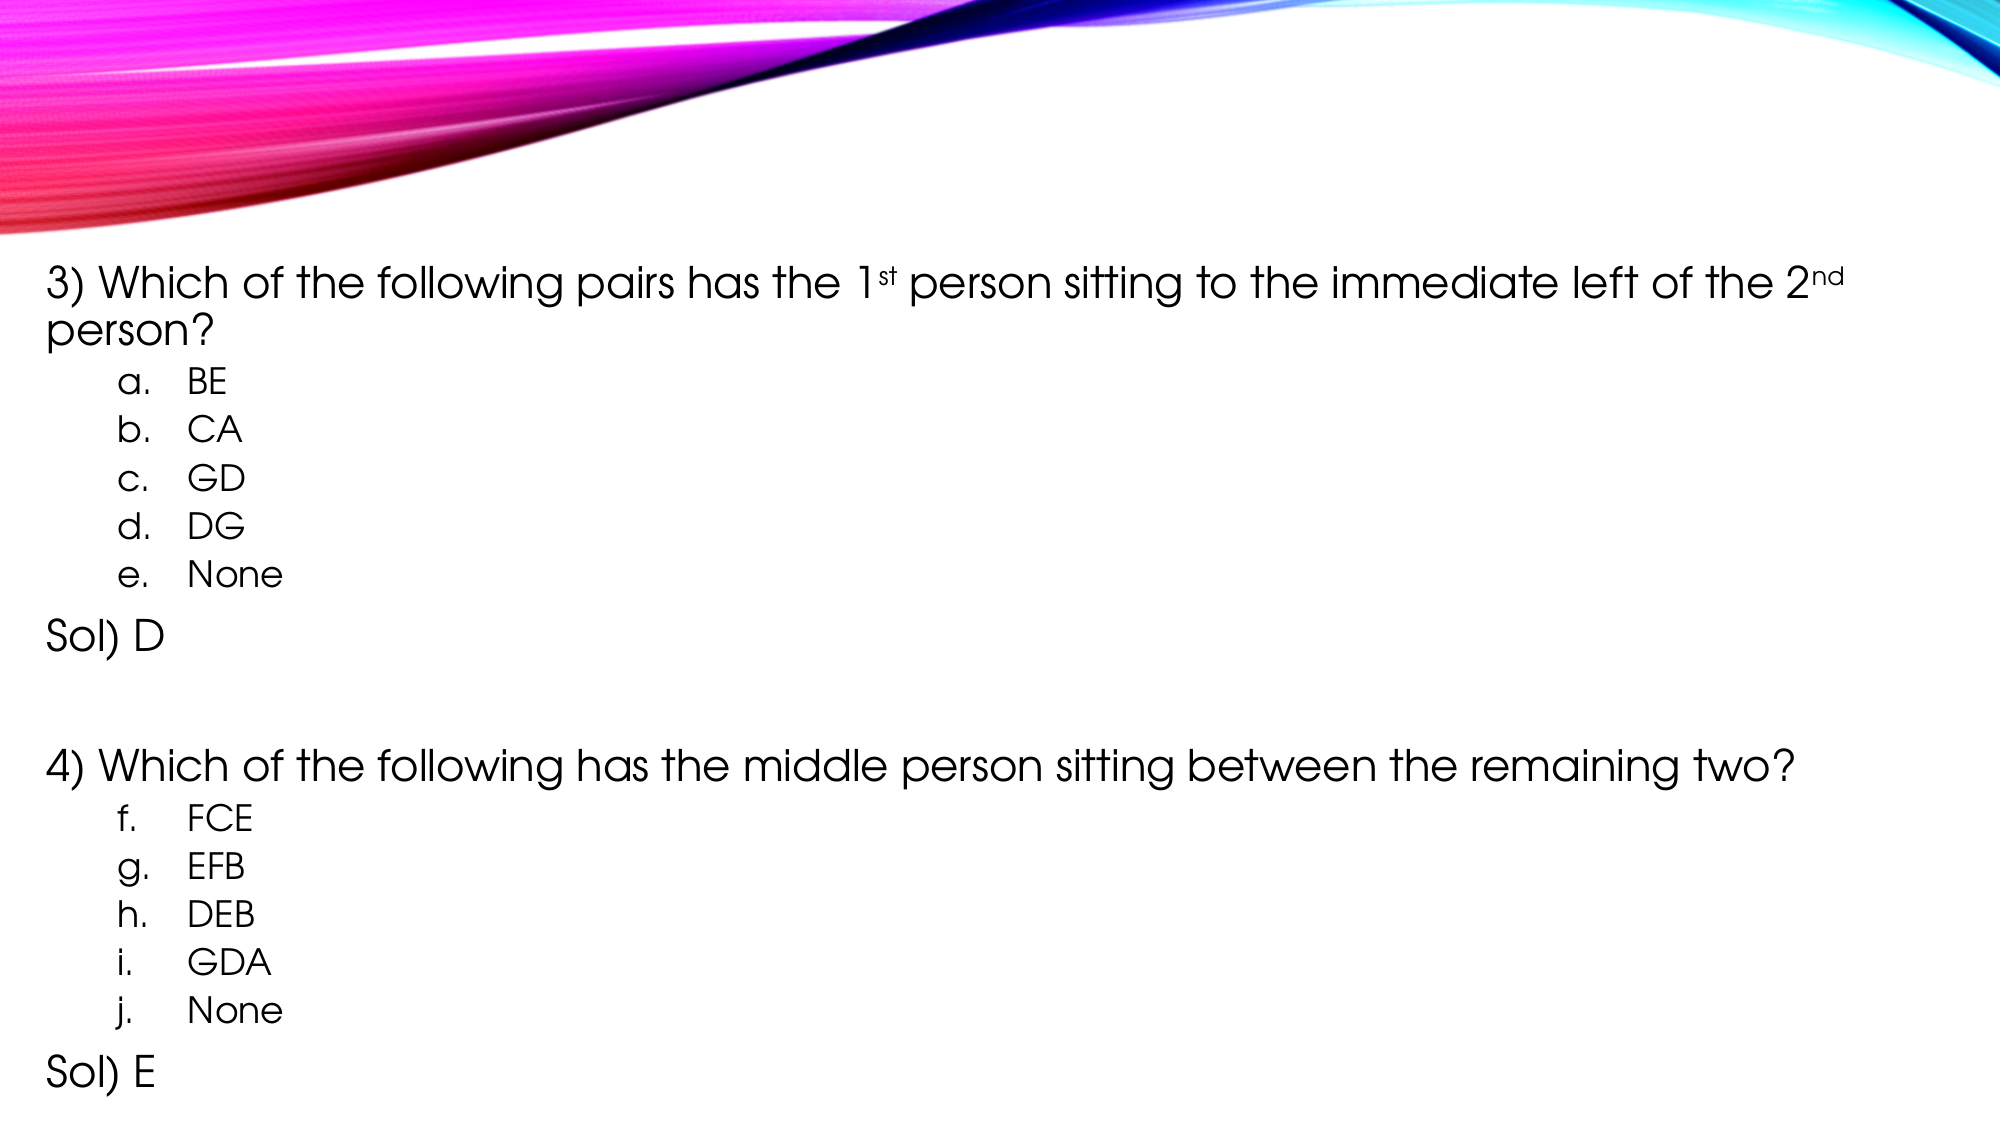

3) Which of the following pairs has the 1st person sitting to the immediate left of the 2nd person?
BE
CA
GD
DG
None
Sol) D

4) Which of the following has the middle person sitting between the remaining two?
FCE
EFB
DEB
GDA
None
Sol) E